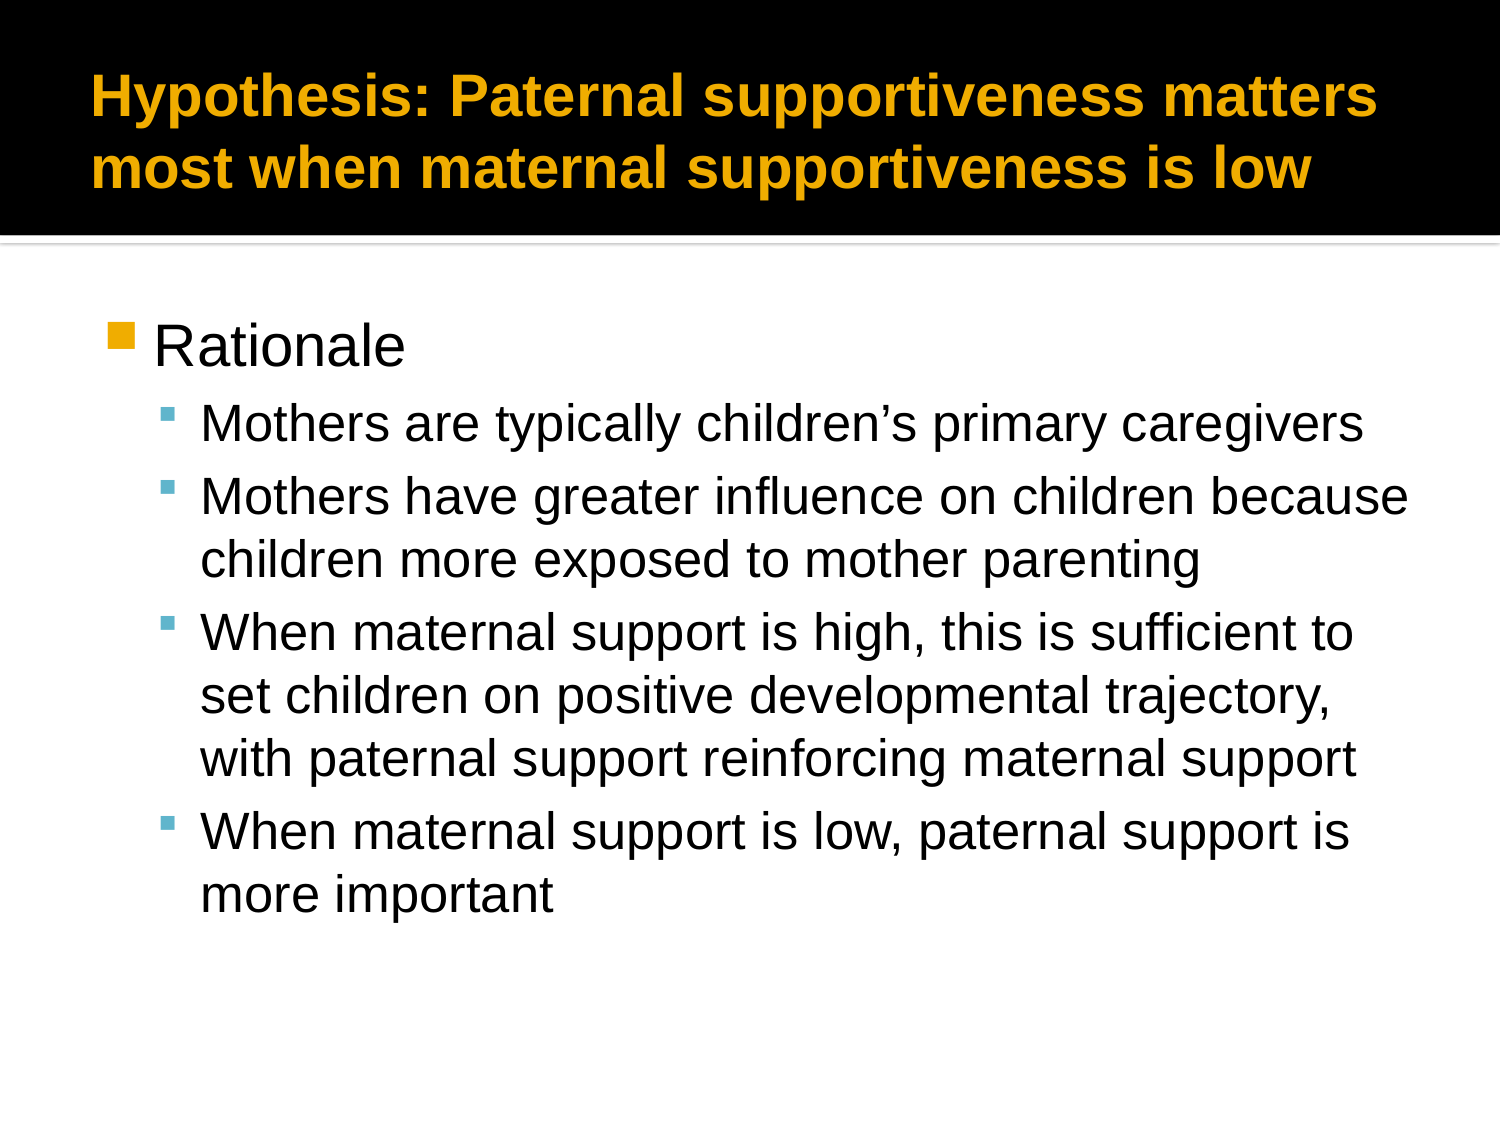

# Hypothesis: Paternal supportiveness matters most when maternal supportiveness is low
Rationale
Mothers are typically children’s primary caregivers
Mothers have greater influence on children because children more exposed to mother parenting
When maternal support is high, this is sufficient to set children on positive developmental trajectory, with paternal support reinforcing maternal support
When maternal support is low, paternal support is more important